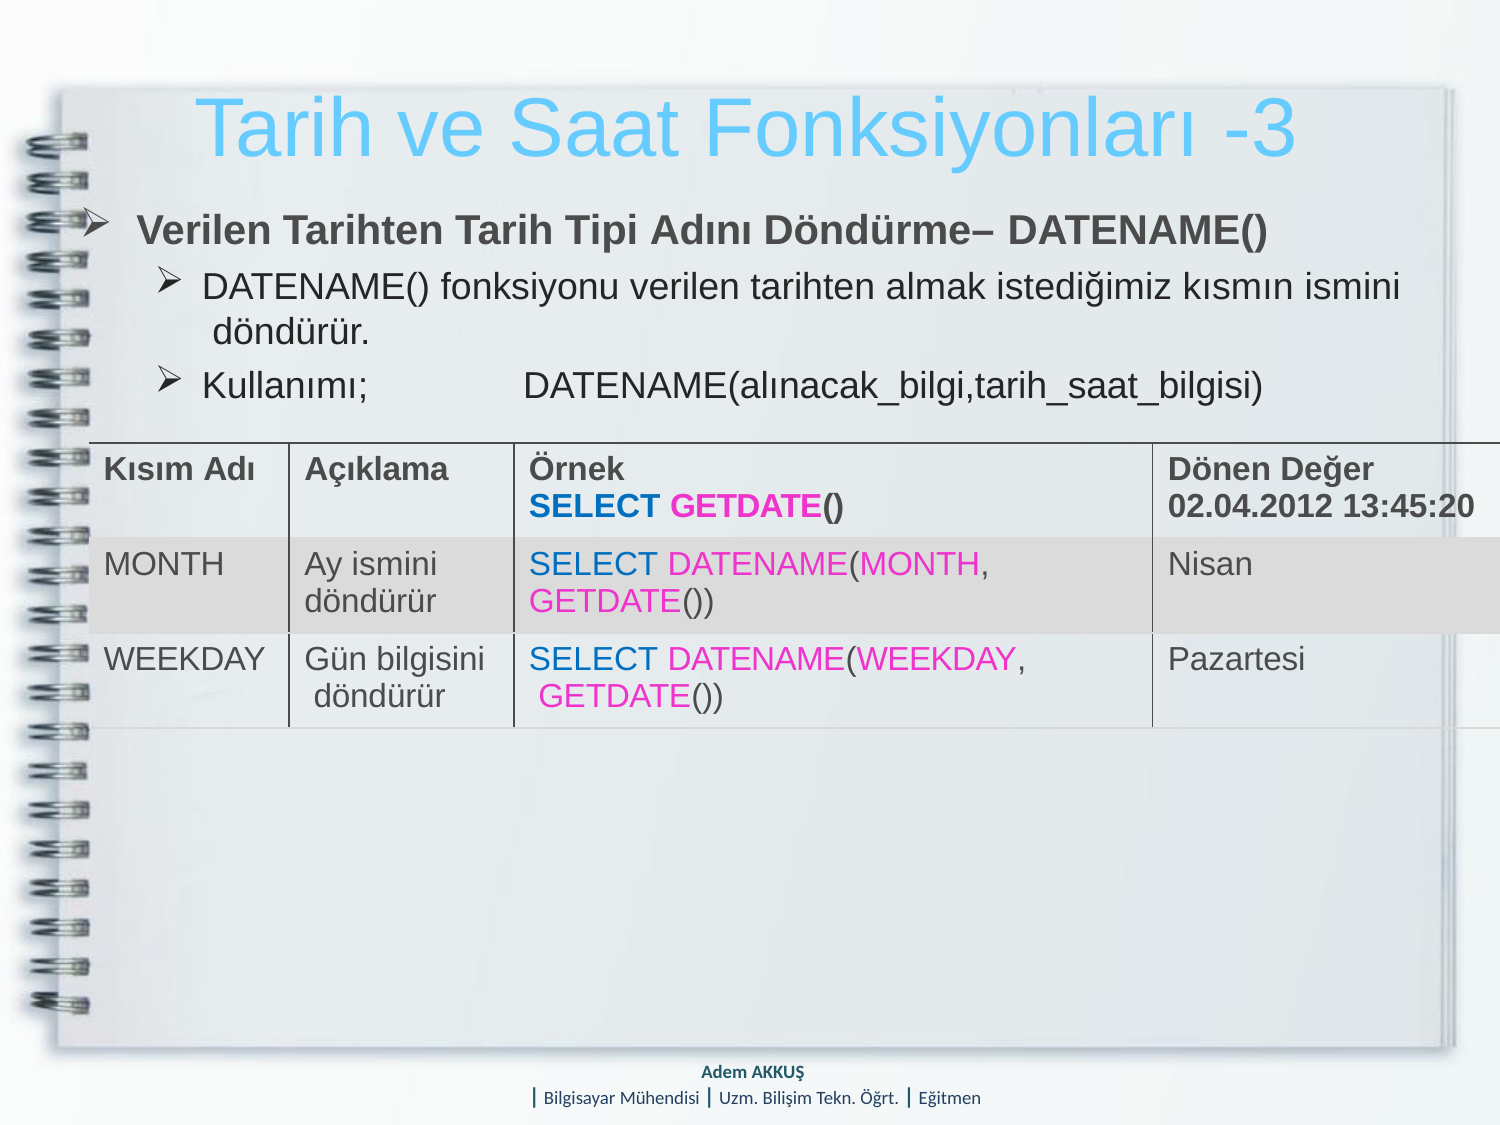

# Tarih ve Saat Fonksiyonları -3
Verilen Tarihten Tarih Tipi Adını Döndürme– DATENAME()
DATENAME() fonksiyonu verilen tarihten almak istediğimiz kısmın ismini  döndürür.
Kullanımı;	DATENAME(alınacak_bilgi,tarih_saat_bilgisi)
| Kısım Adı | Açıklama | Örnek SELECT GETDATE() | Dönen Değer 02.04.2012 13:45:20 |
| --- | --- | --- | --- |
| MONTH | Ay ismini döndürür | SELECT DATENAME(MONTH, GETDATE()) | Nisan |
| WEEKDAY | Gün bilgisini döndürür | SELECT DATENAME(WEEKDAY, GETDATE()) | Pazartesi |
Adem AKKUŞ
| Bilgisayar Mühendisi | Uzm. Bilişim Tekn. Öğrt. | Eğitmen